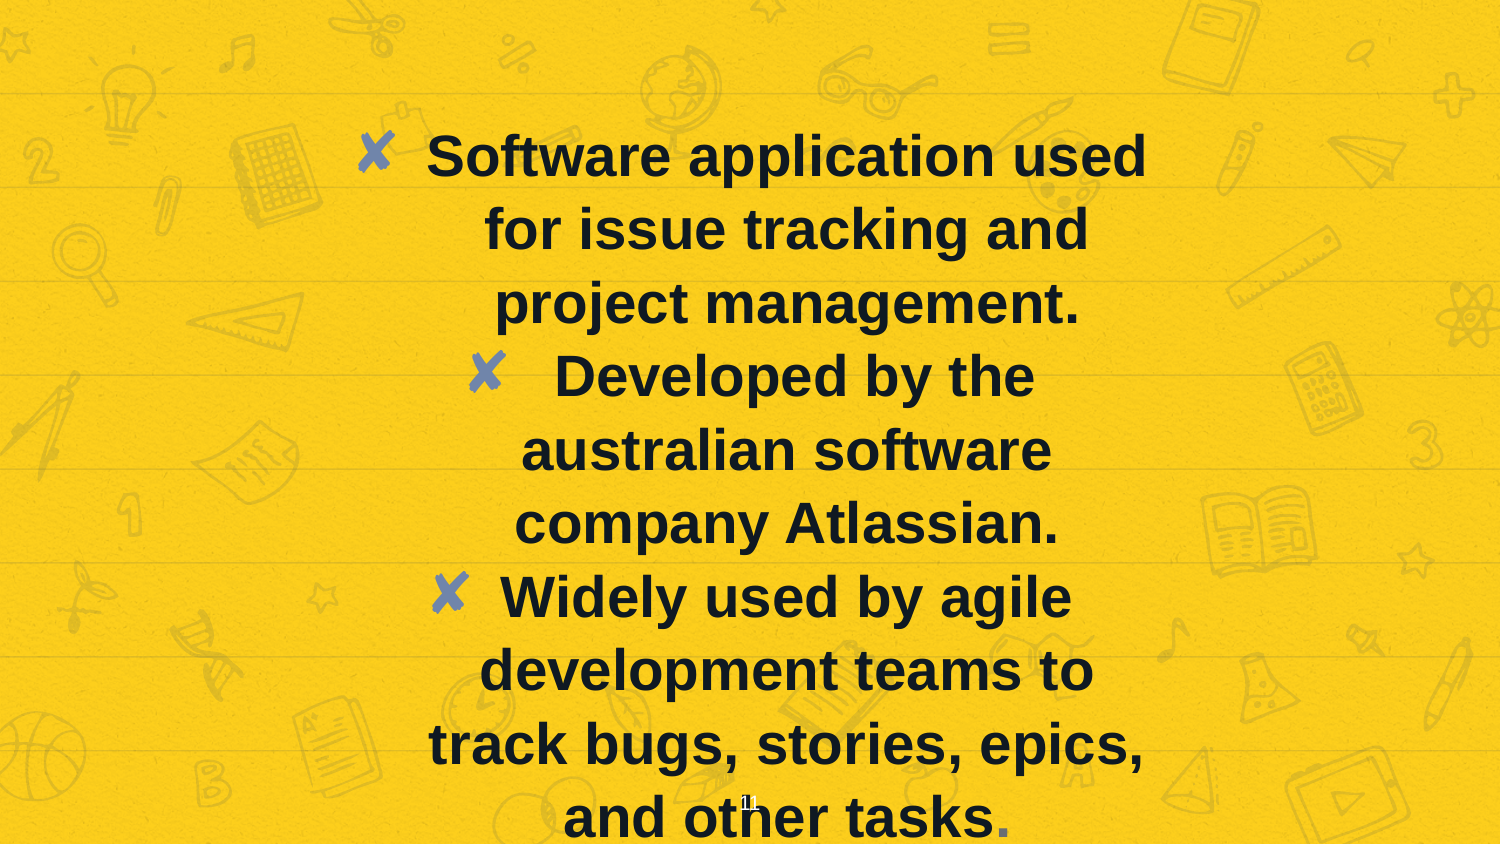

Software application used for issue tracking and project management.
 Developed by the australian software company Atlassian.
Widely used by agile development teams to track bugs, stories, epics, and other tasks.
Pure java based application and supports all Os.

11